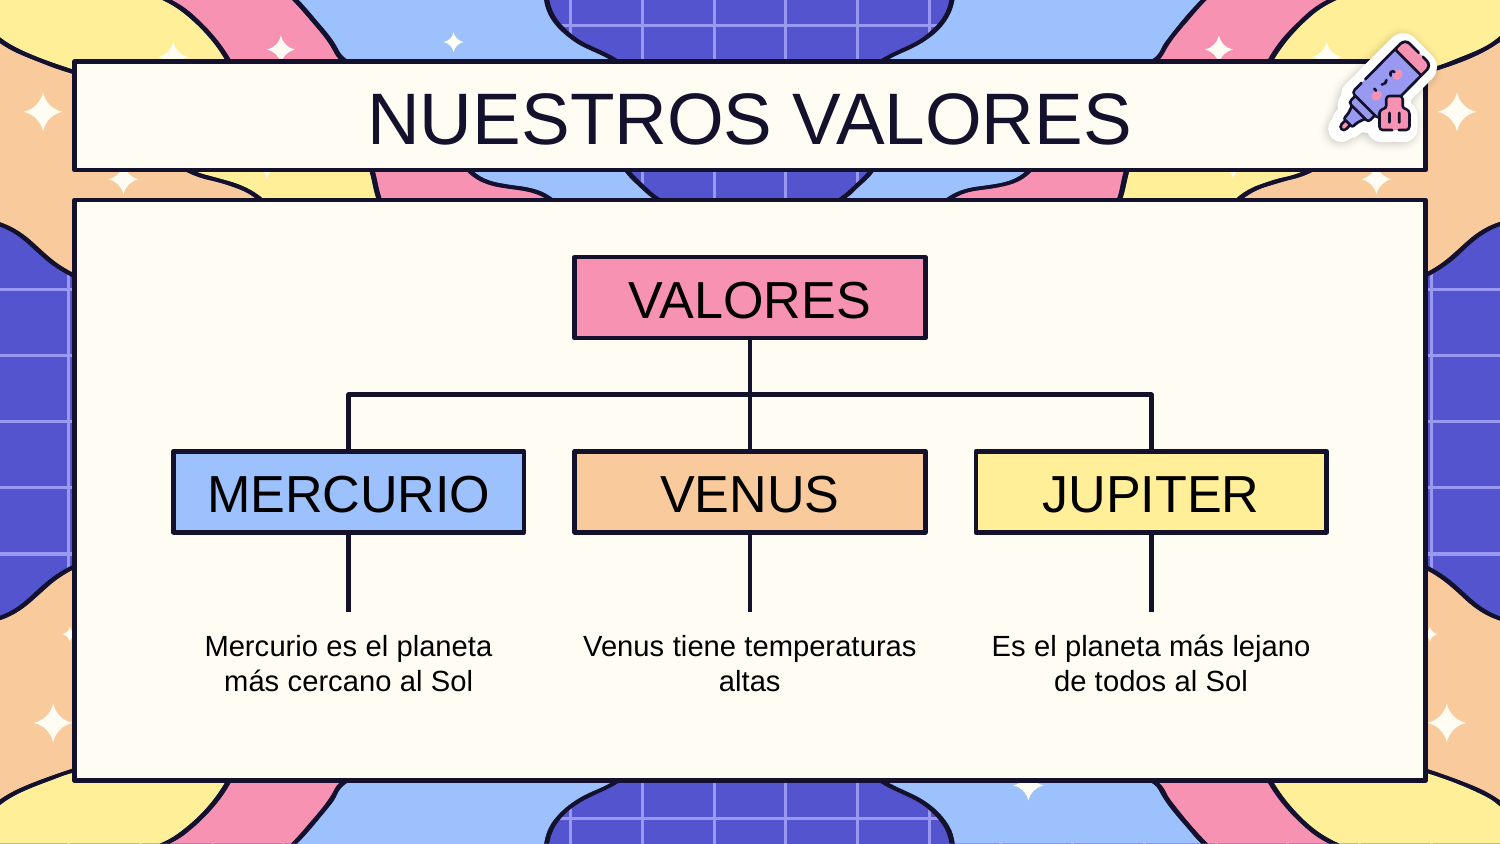

# NUESTROS VALORES
VALORES
MERCURIO
VENUS
JUPITER
Mercurio es el planeta más cercano al Sol
Venus tiene temperaturas altas
Es el planeta más lejano de todos al Sol